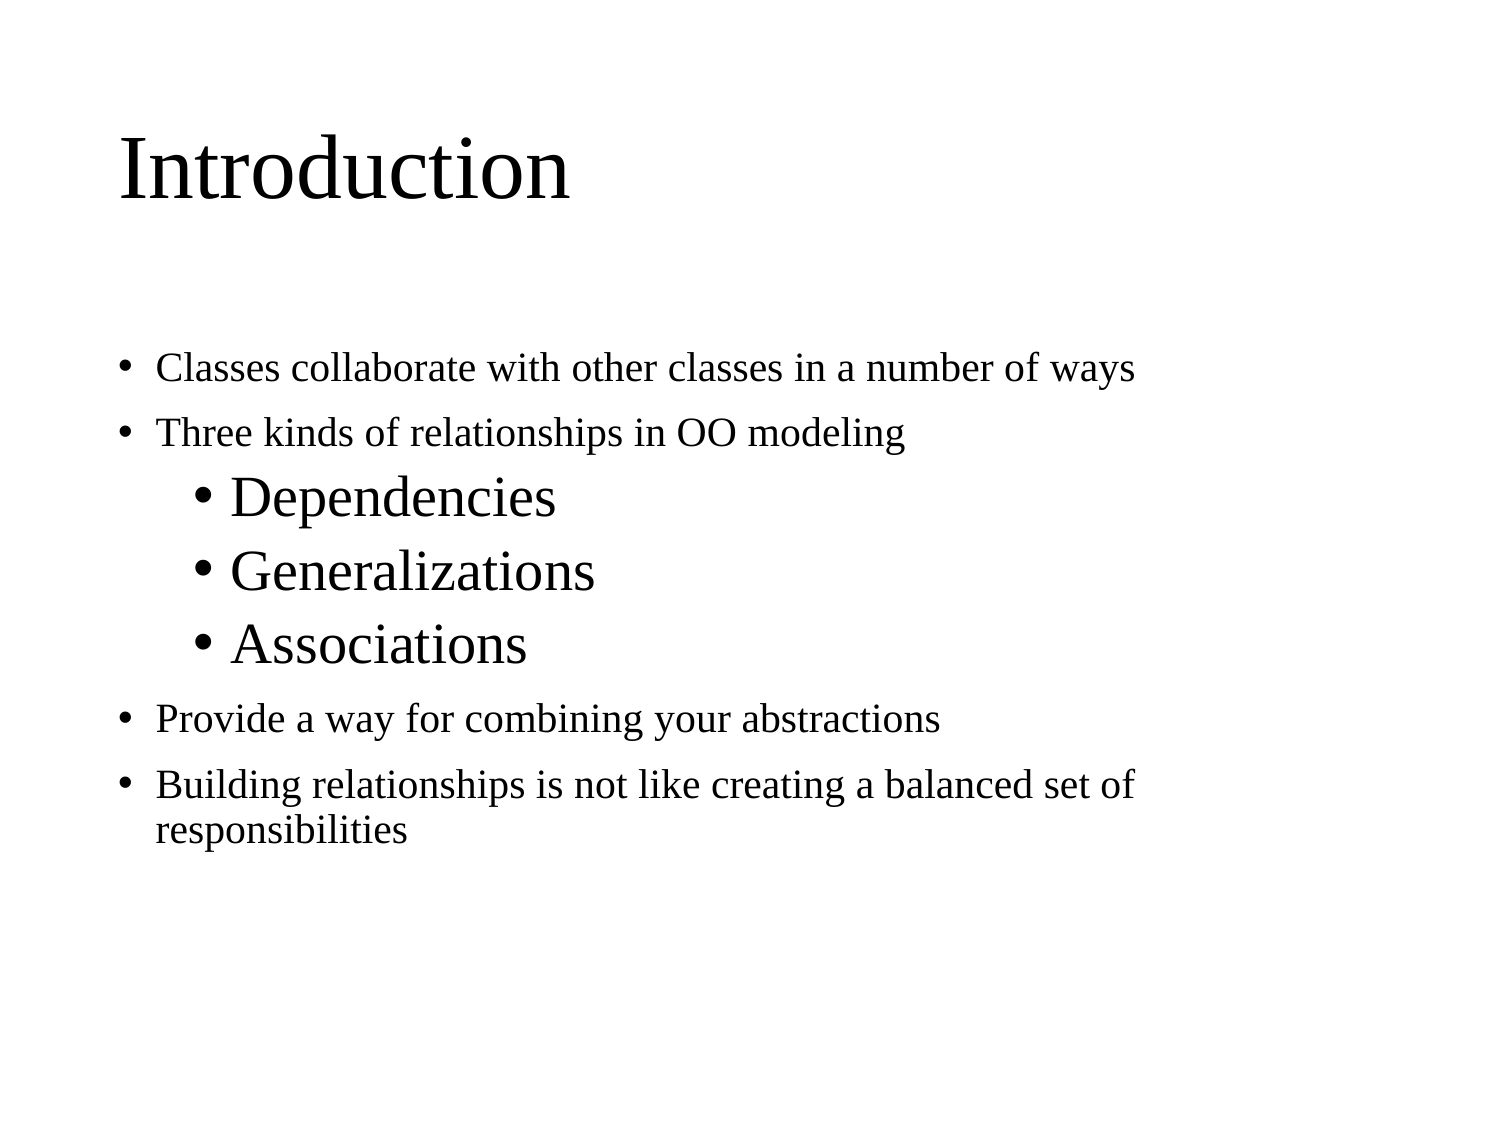

# Introduction
Classes collaborate with other classes in a number of ways
Three kinds of relationships in OO modeling
Dependencies
Generalizations
Associations
Provide a way for combining your abstractions
Building relationships is not like creating a balanced set of responsibilities